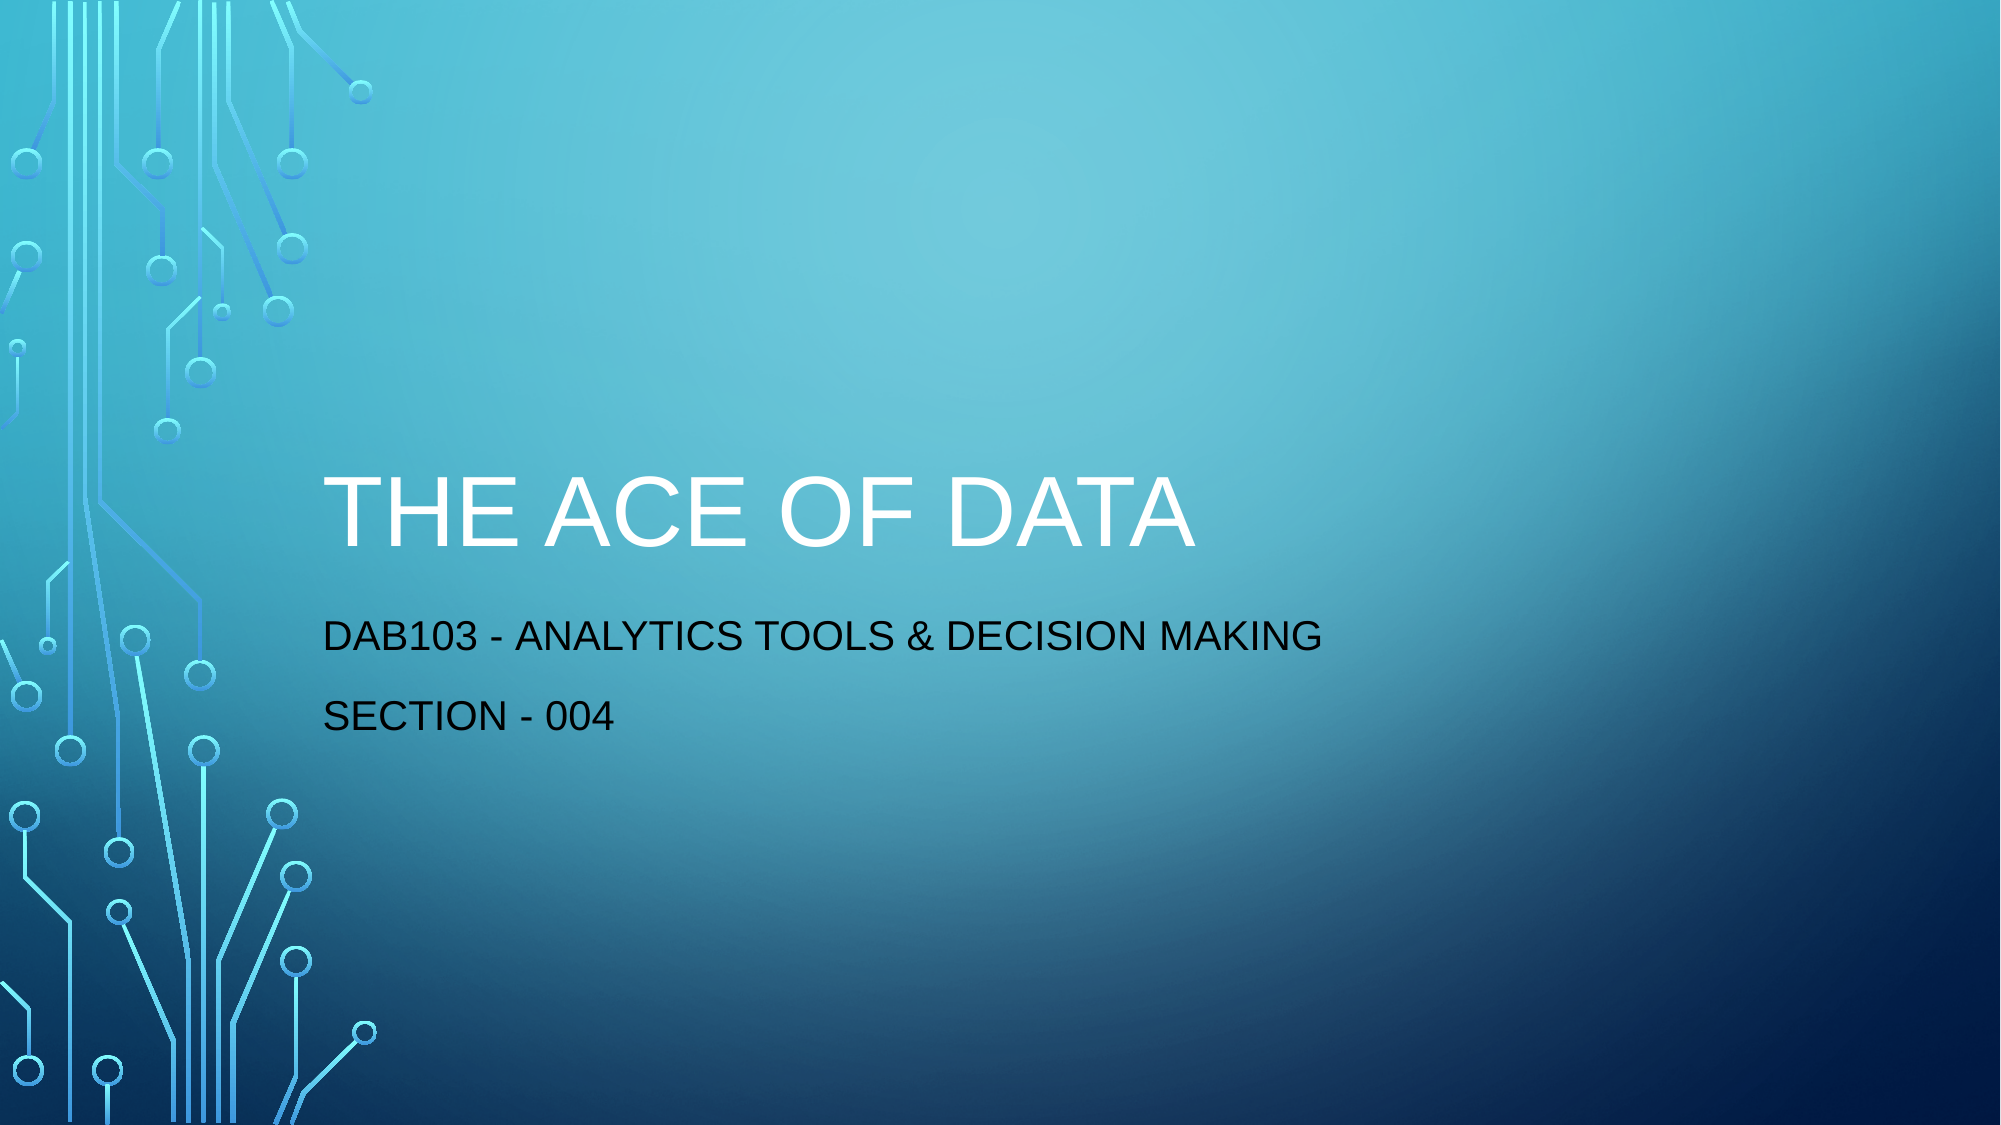

# The Ace of Data
DAB103 - Analytics Tools & Decision Making
Section - 004